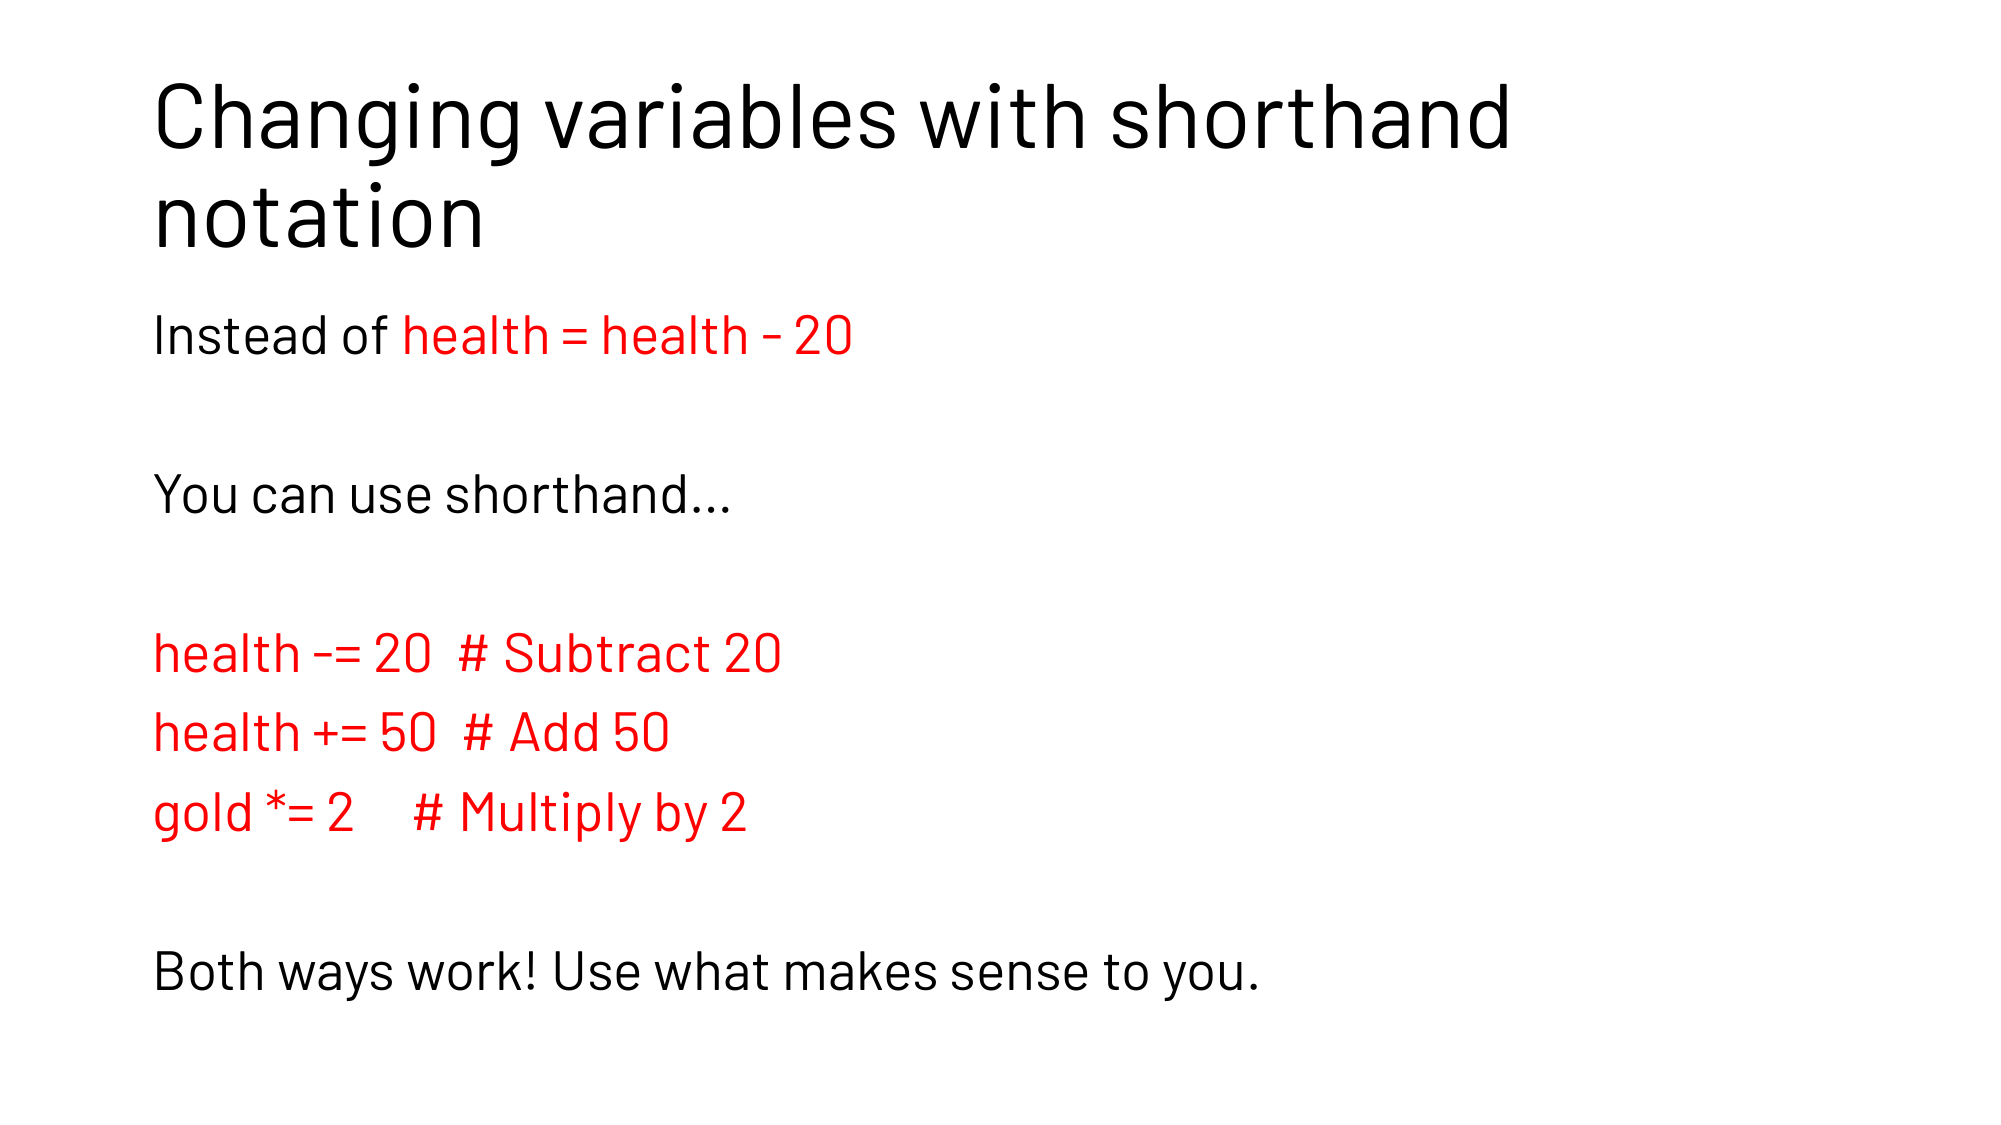

# Changing variables with shorthand notation
Instead of health = health - 20

You can use shorthand…

health -= 20  # Subtract 20
health += 50  # Add 50
gold *= 2     # Multiply by 2

Both ways work! Use what makes sense to you.